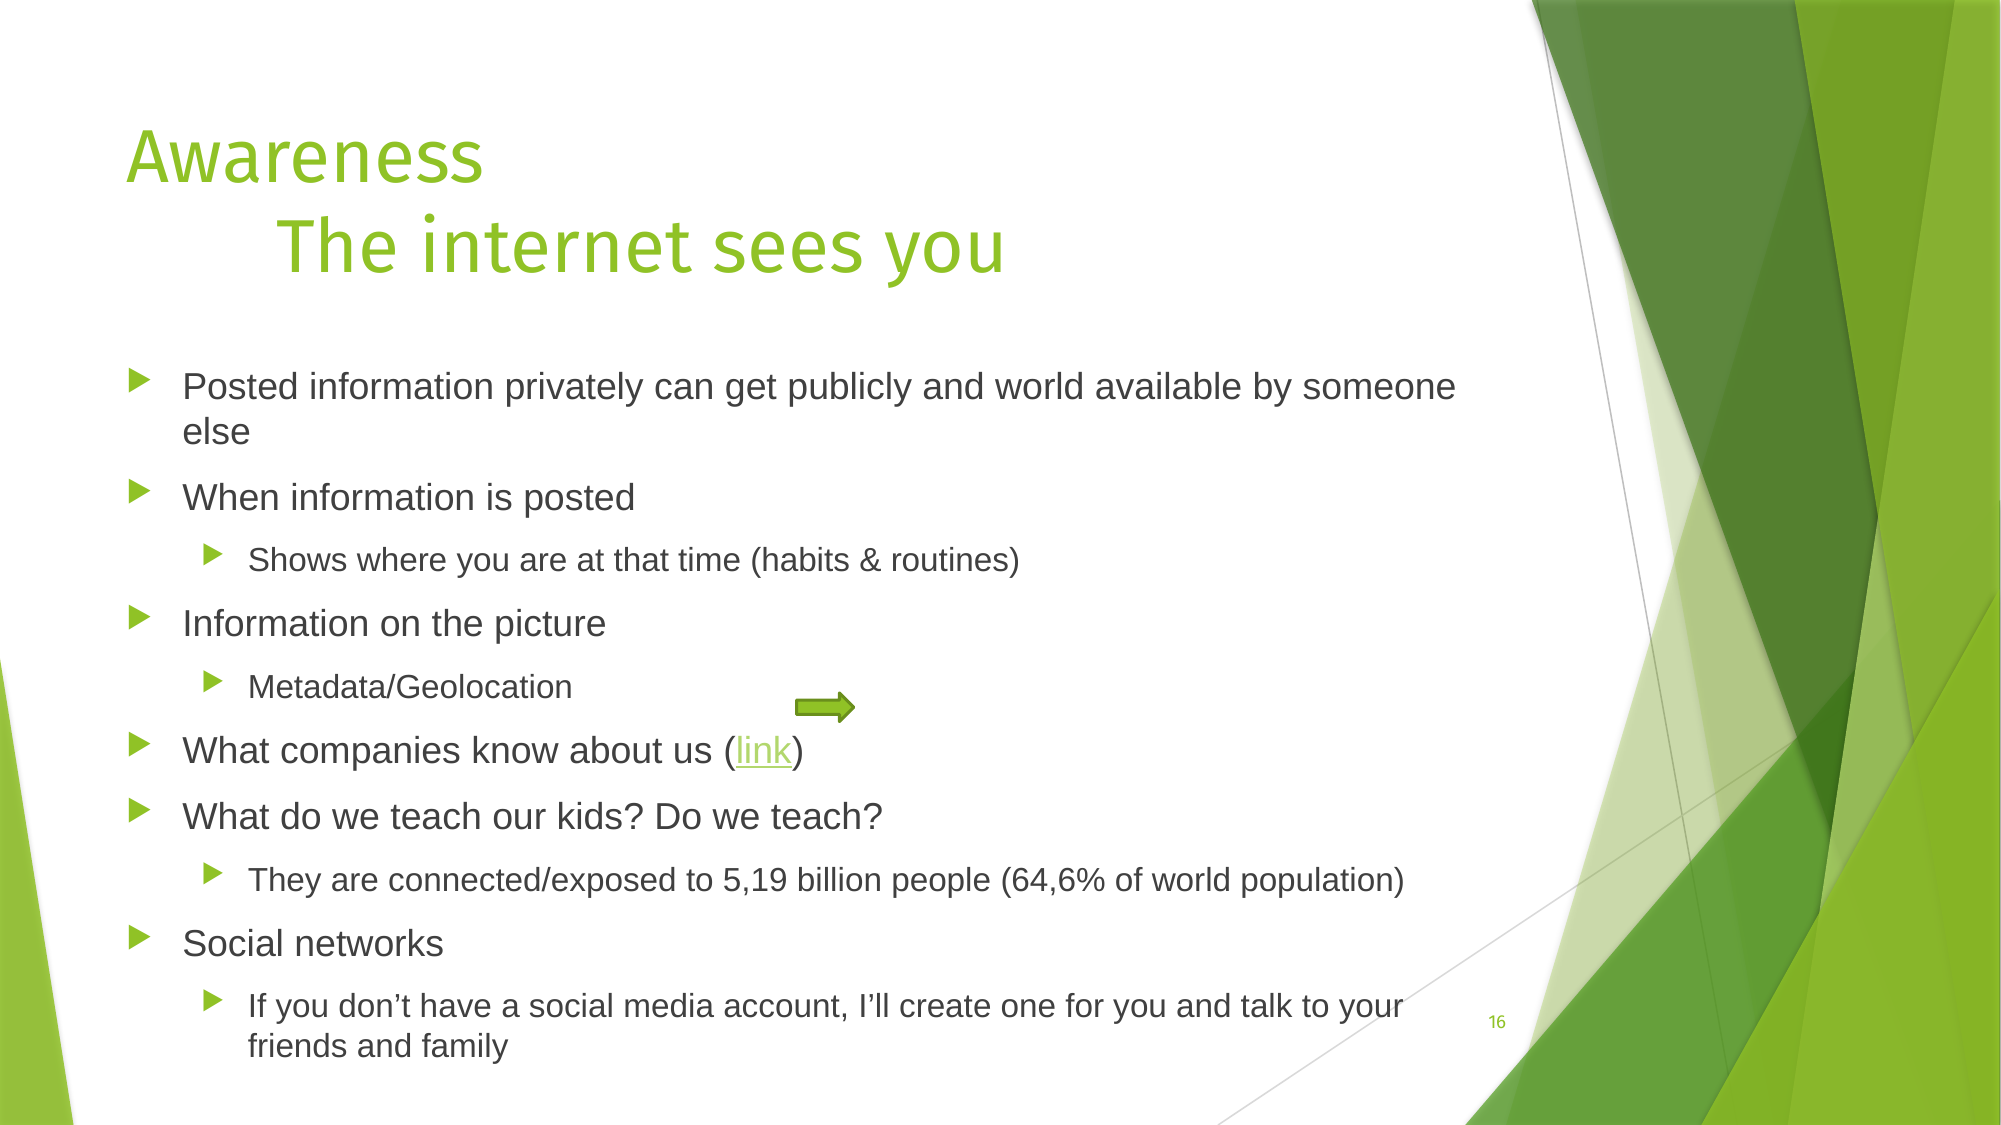

# Awareness The internet sees you
Posted information privately can get publicly and world available by someone else
When information is posted
Shows where you are at that time (habits & routines)
Information on the picture
Metadata/Geolocation
What companies know about us (link)
What do we teach our kids? Do we teach?
They are connected/exposed to 5,19 billion people (64,6% of world population)
Social networks
If you don’t have a social media account, I’ll create one for you and talk to your friends and family

16